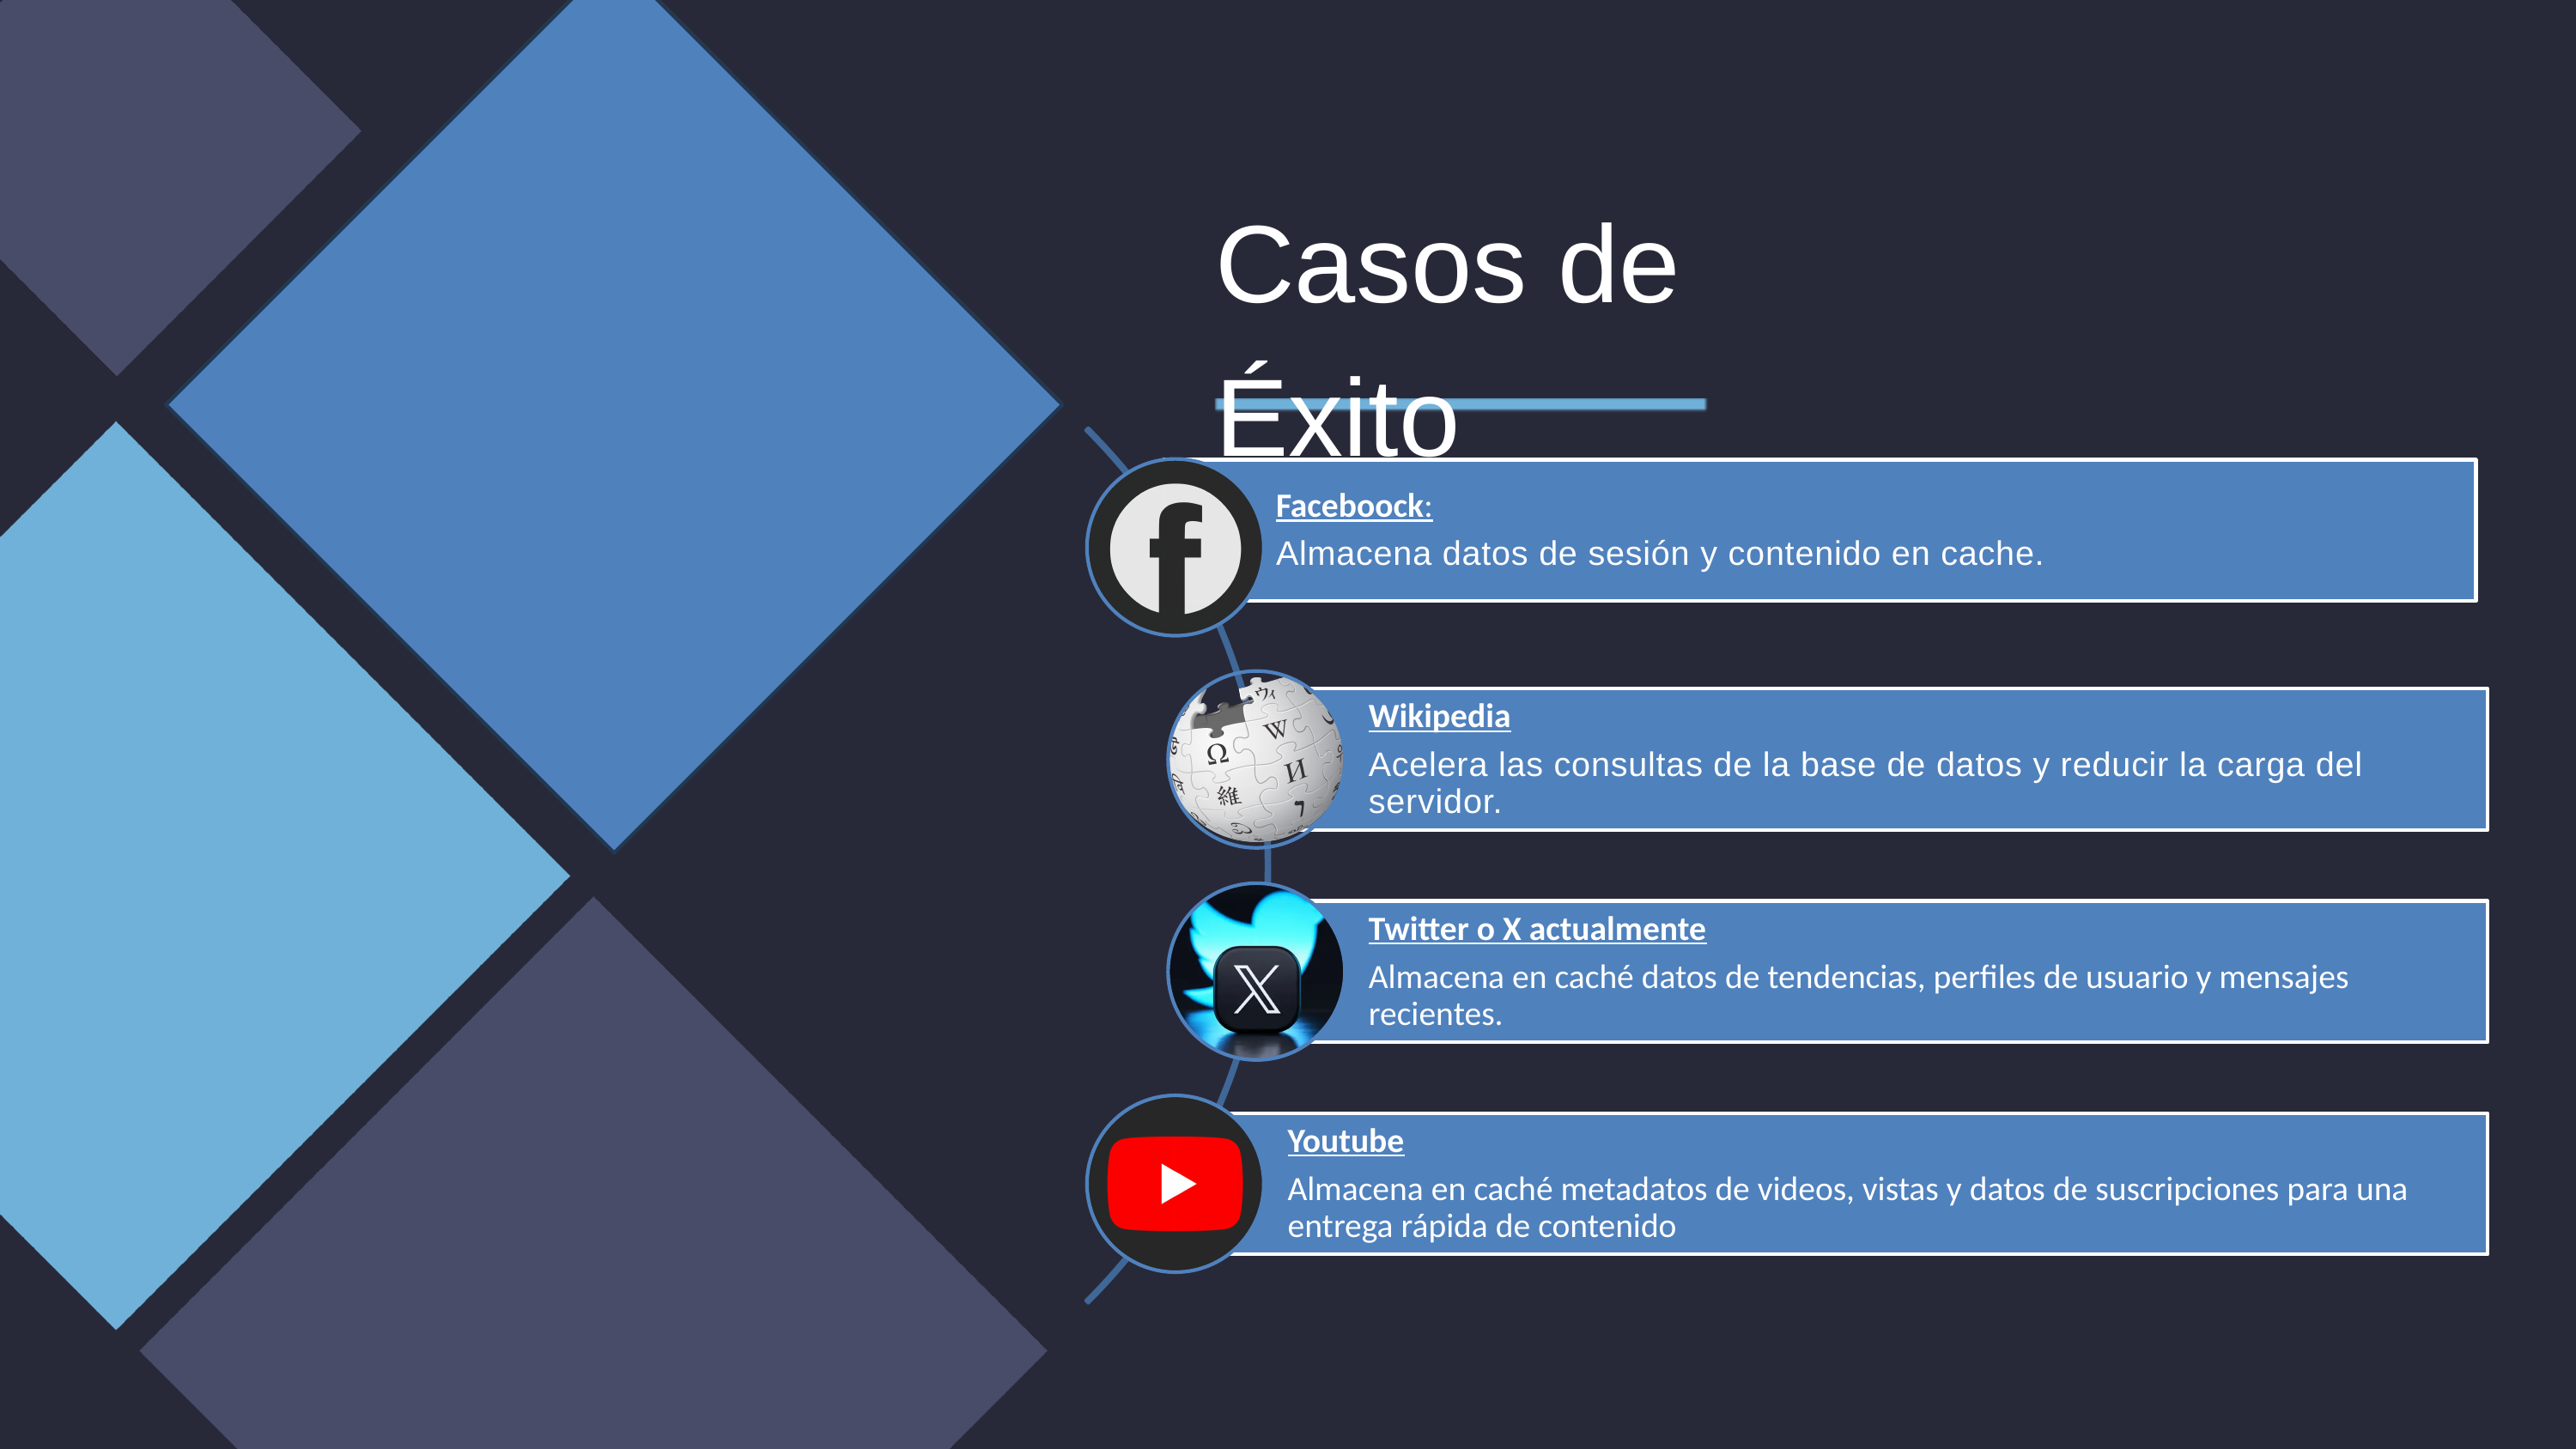

Casos de Éxito

Faceboock:
Almacena datos de sesión y contenido en cache.
Wikipedia
Acelera las consultas de la base de datos y reducir la carga del servidor.
Twitter o X actualmente
Almacena en caché datos de tendencias, perfiles de usuario y mensajes recientes.
Youtube
Almacena en caché metadatos de videos, vistas y datos de suscripciones para una entrega rápida de contenido